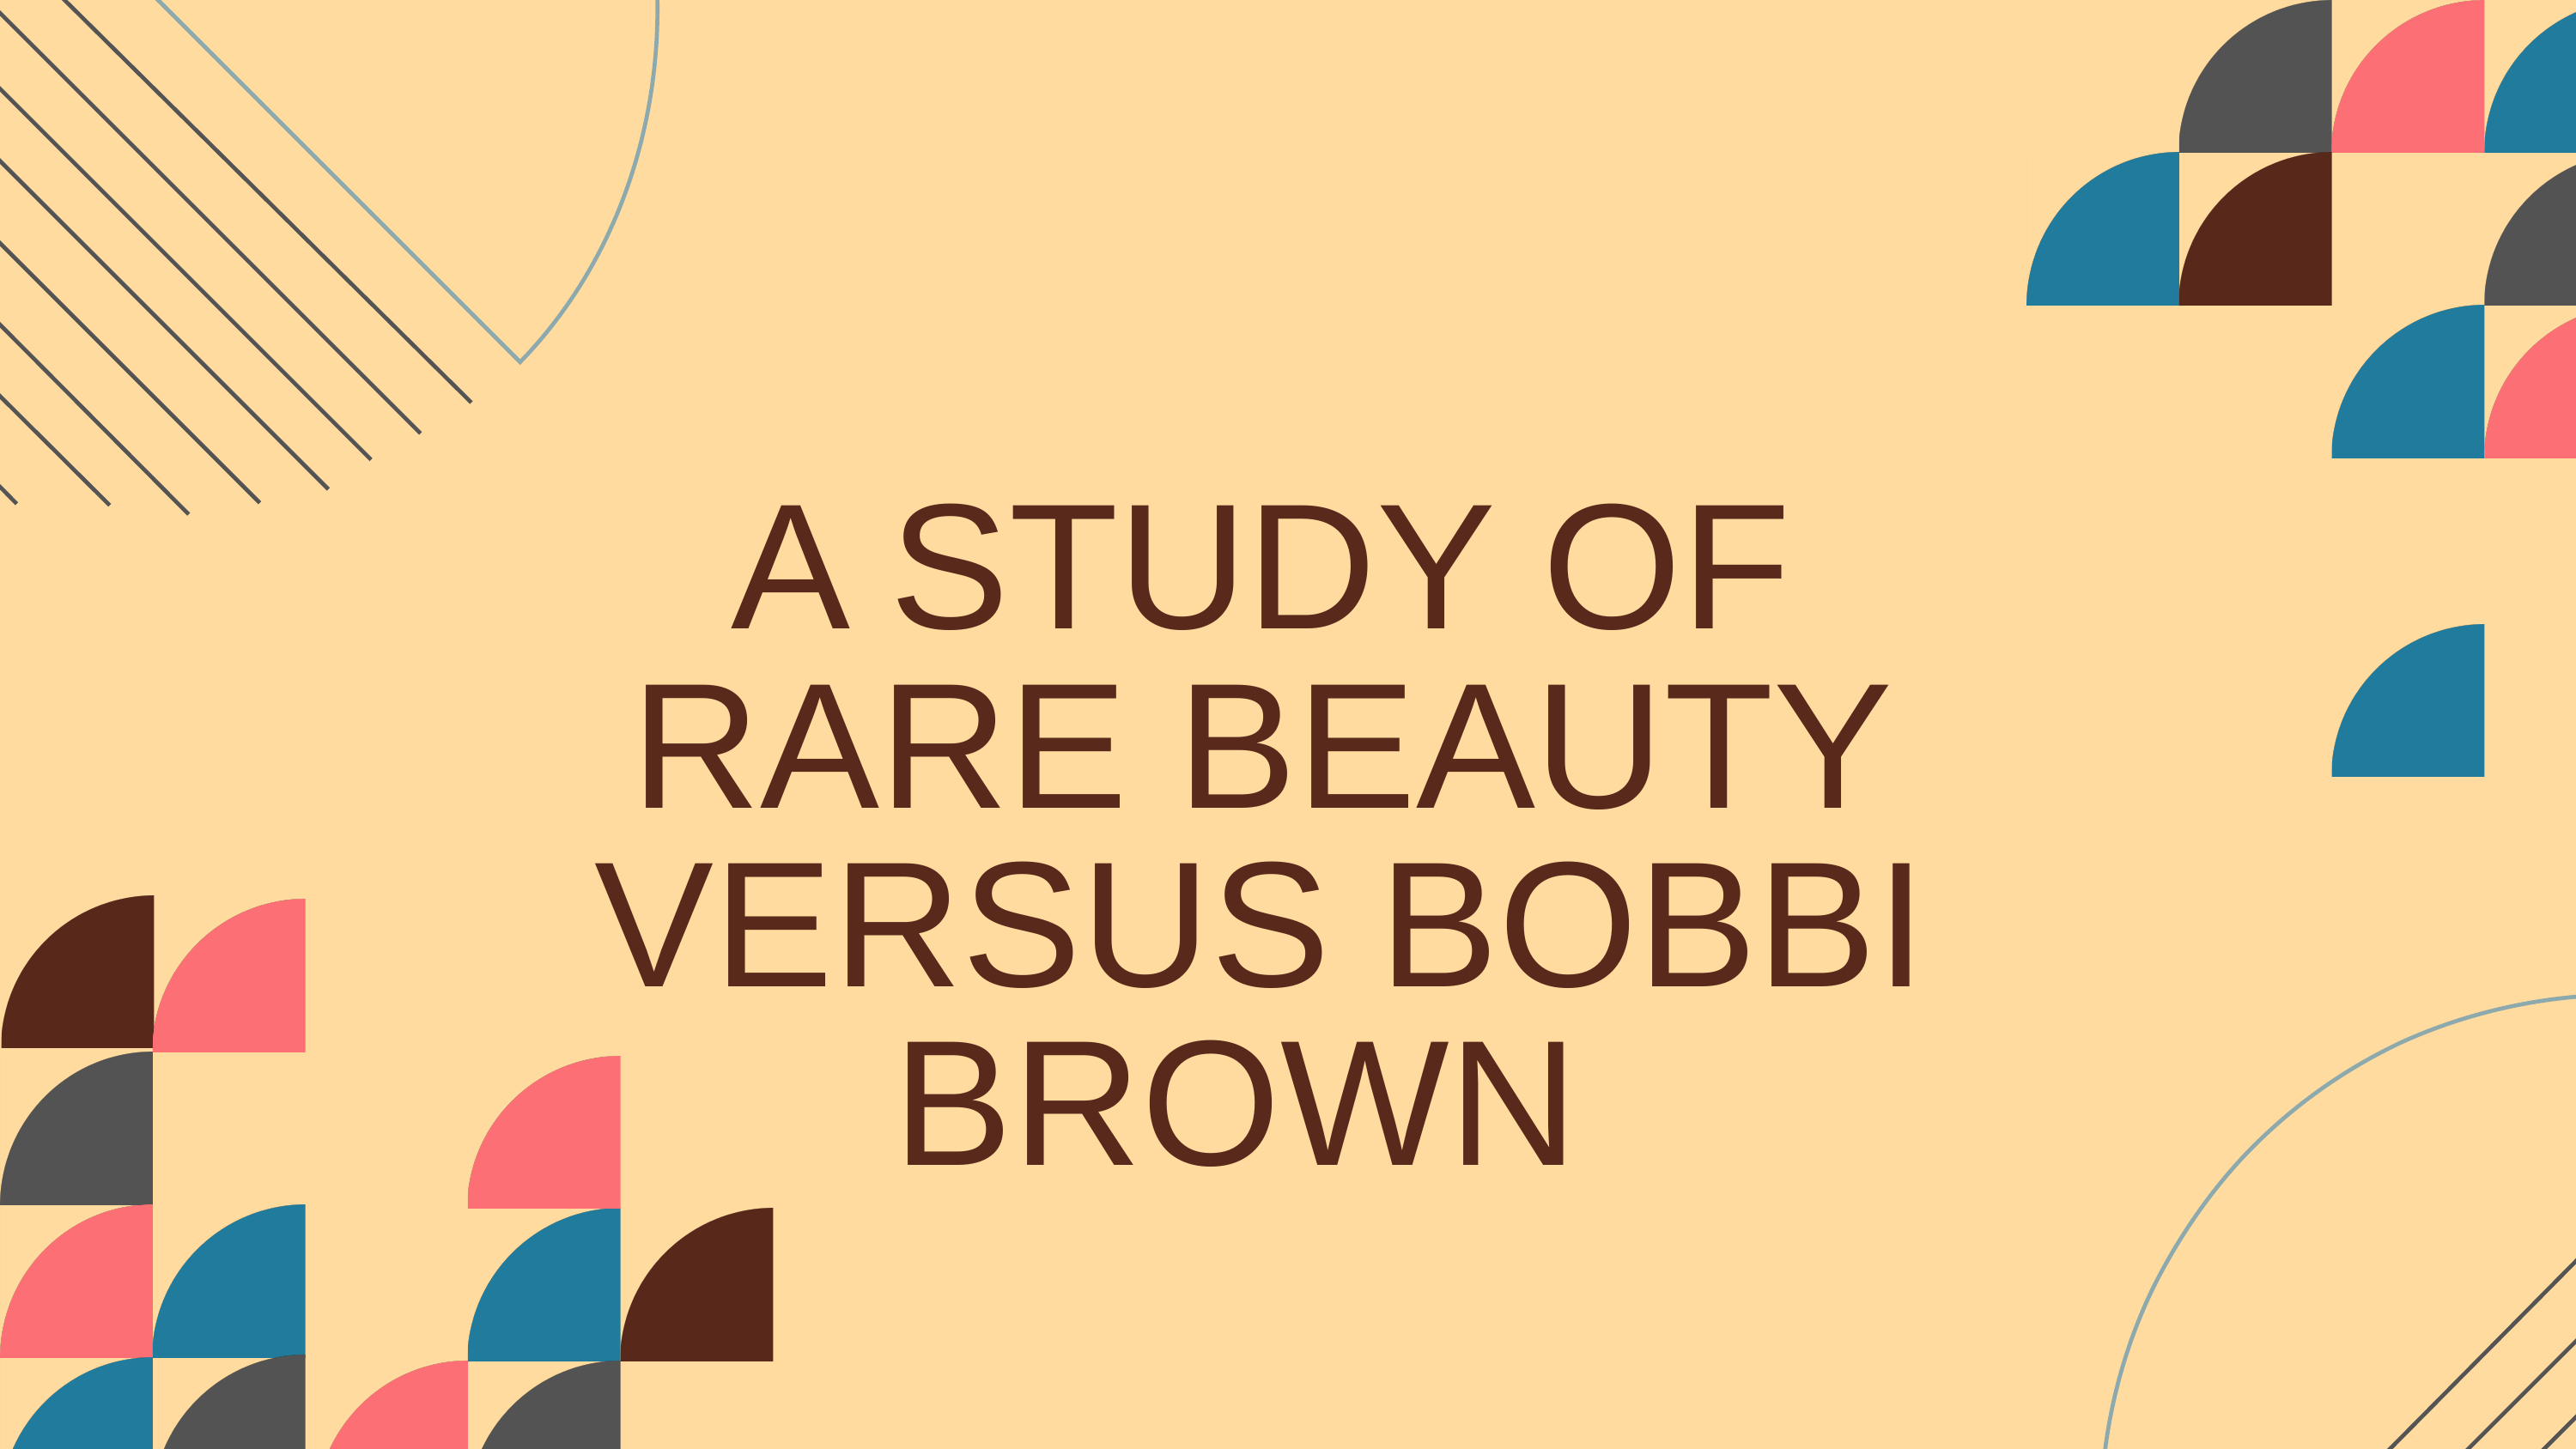

A STUDY OF RARE BEAUTY VERSUS BOBBI BROWN